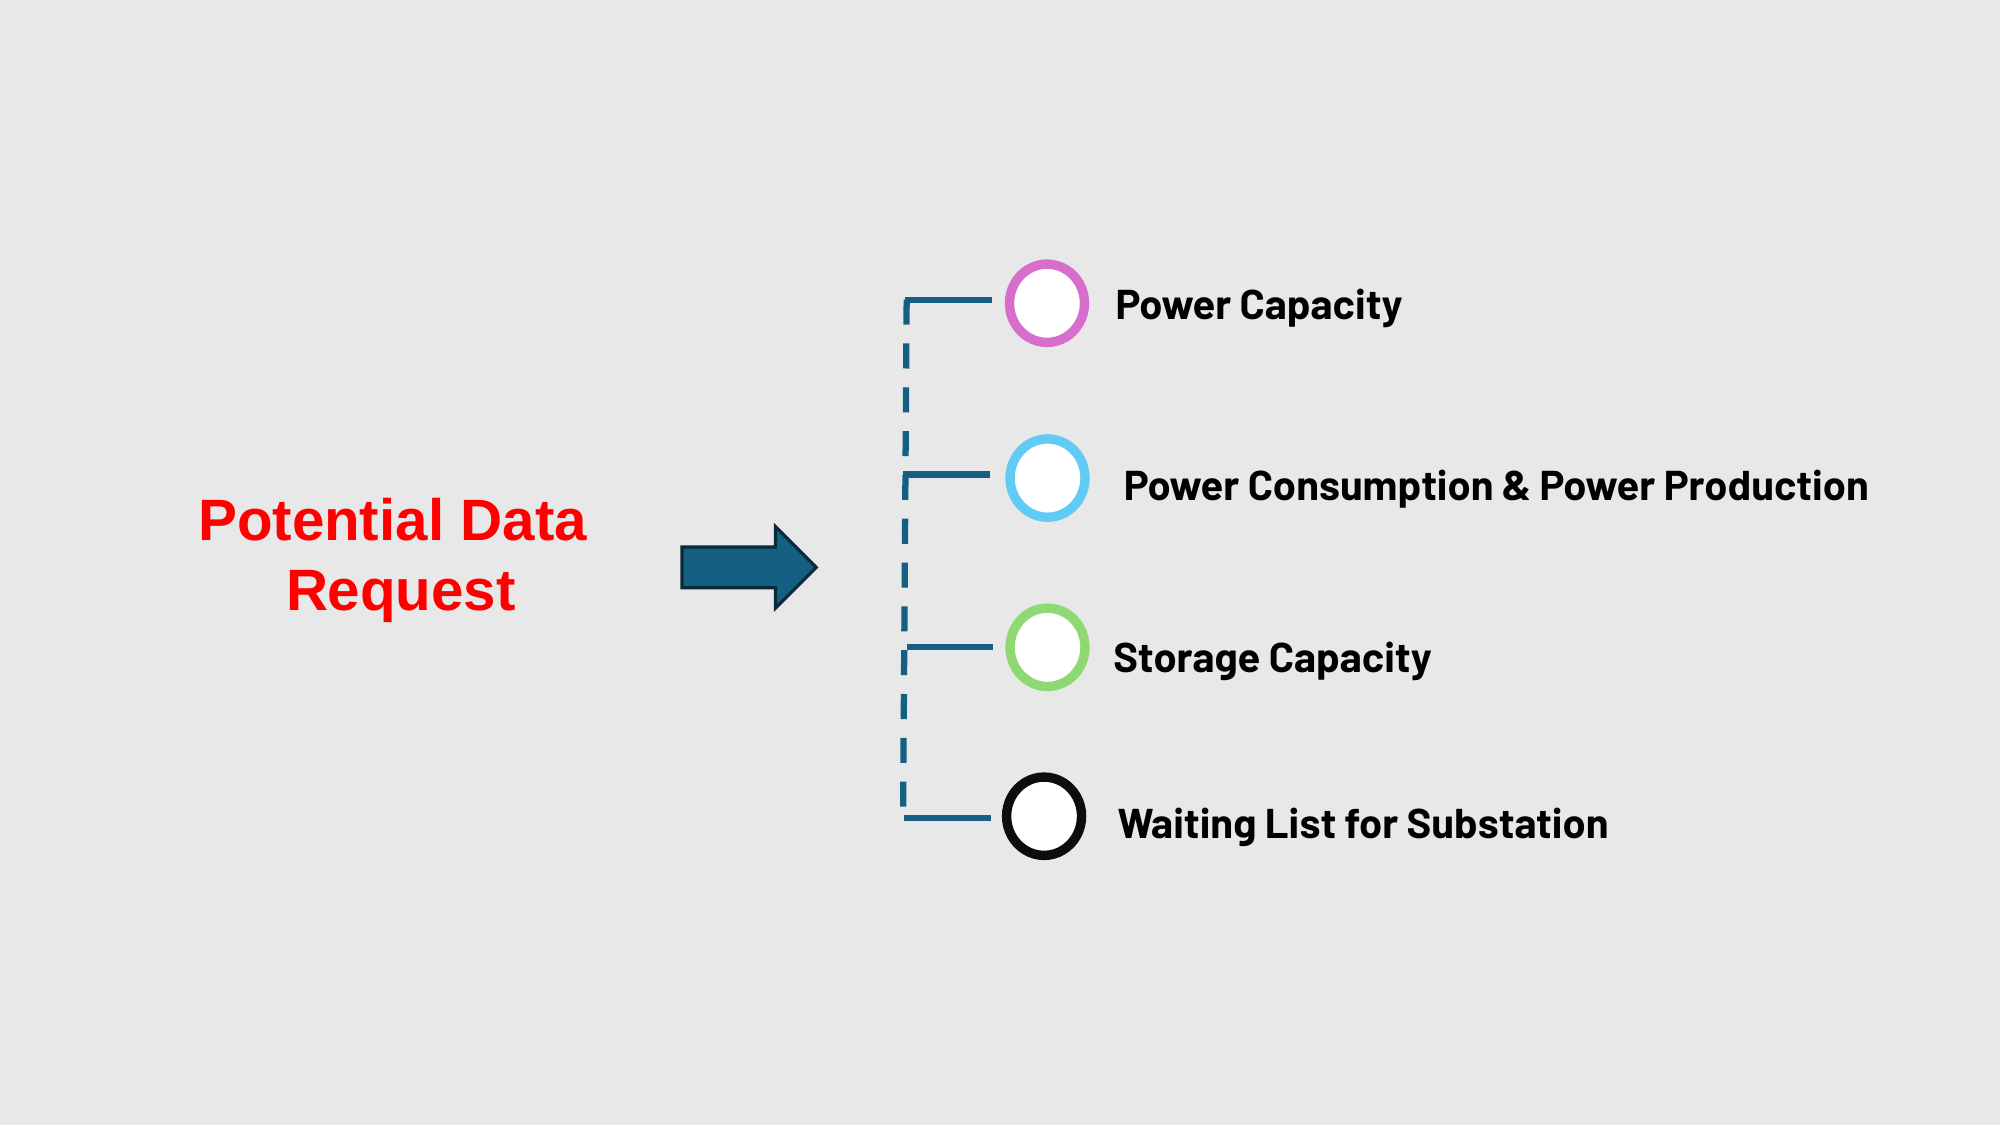

Power Capacity

Power Consumption & Power Production
Potential Data
Request

Storage Capacity

Waiting List for Substation